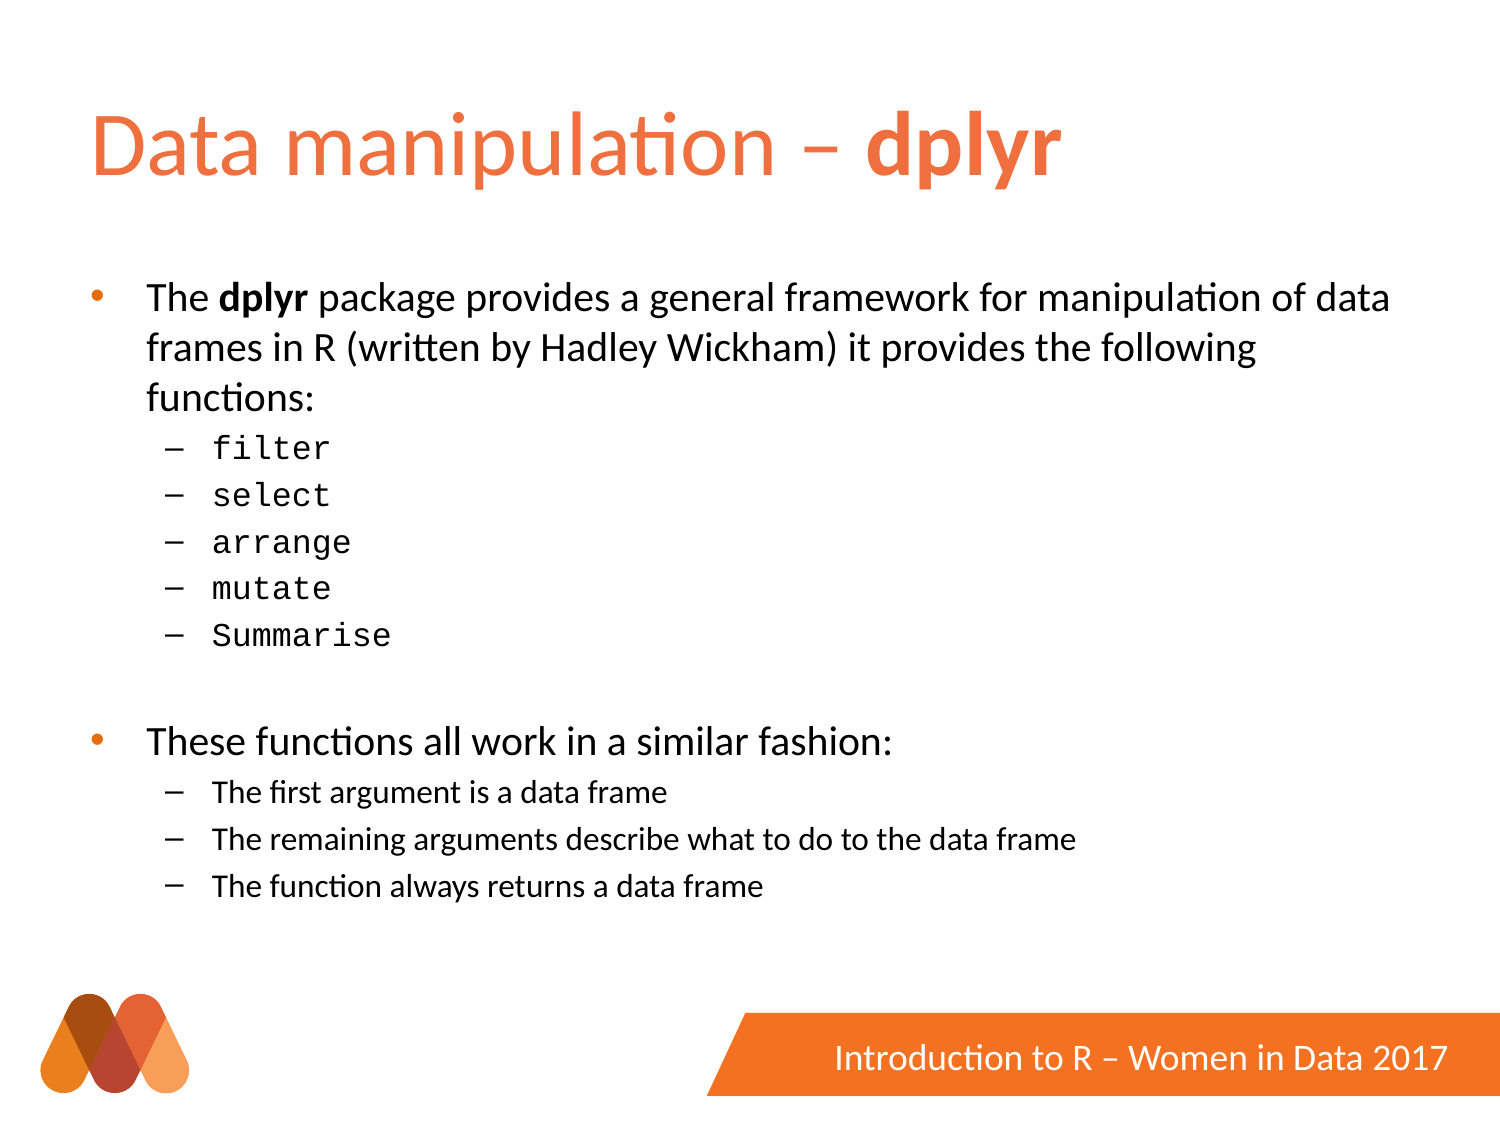

# Data manipulation – dplyr
The dplyr package provides a general framework for manipulation of data frames in R (written by Hadley Wickham) it provides the following functions:
filter
select
arrange
mutate
Summarise

These functions all work in a similar fashion:
The first argument is a data frame
The remaining arguments describe what to do to the data frame
The function always returns a data frame

Introduction to R – Women in Data 2017